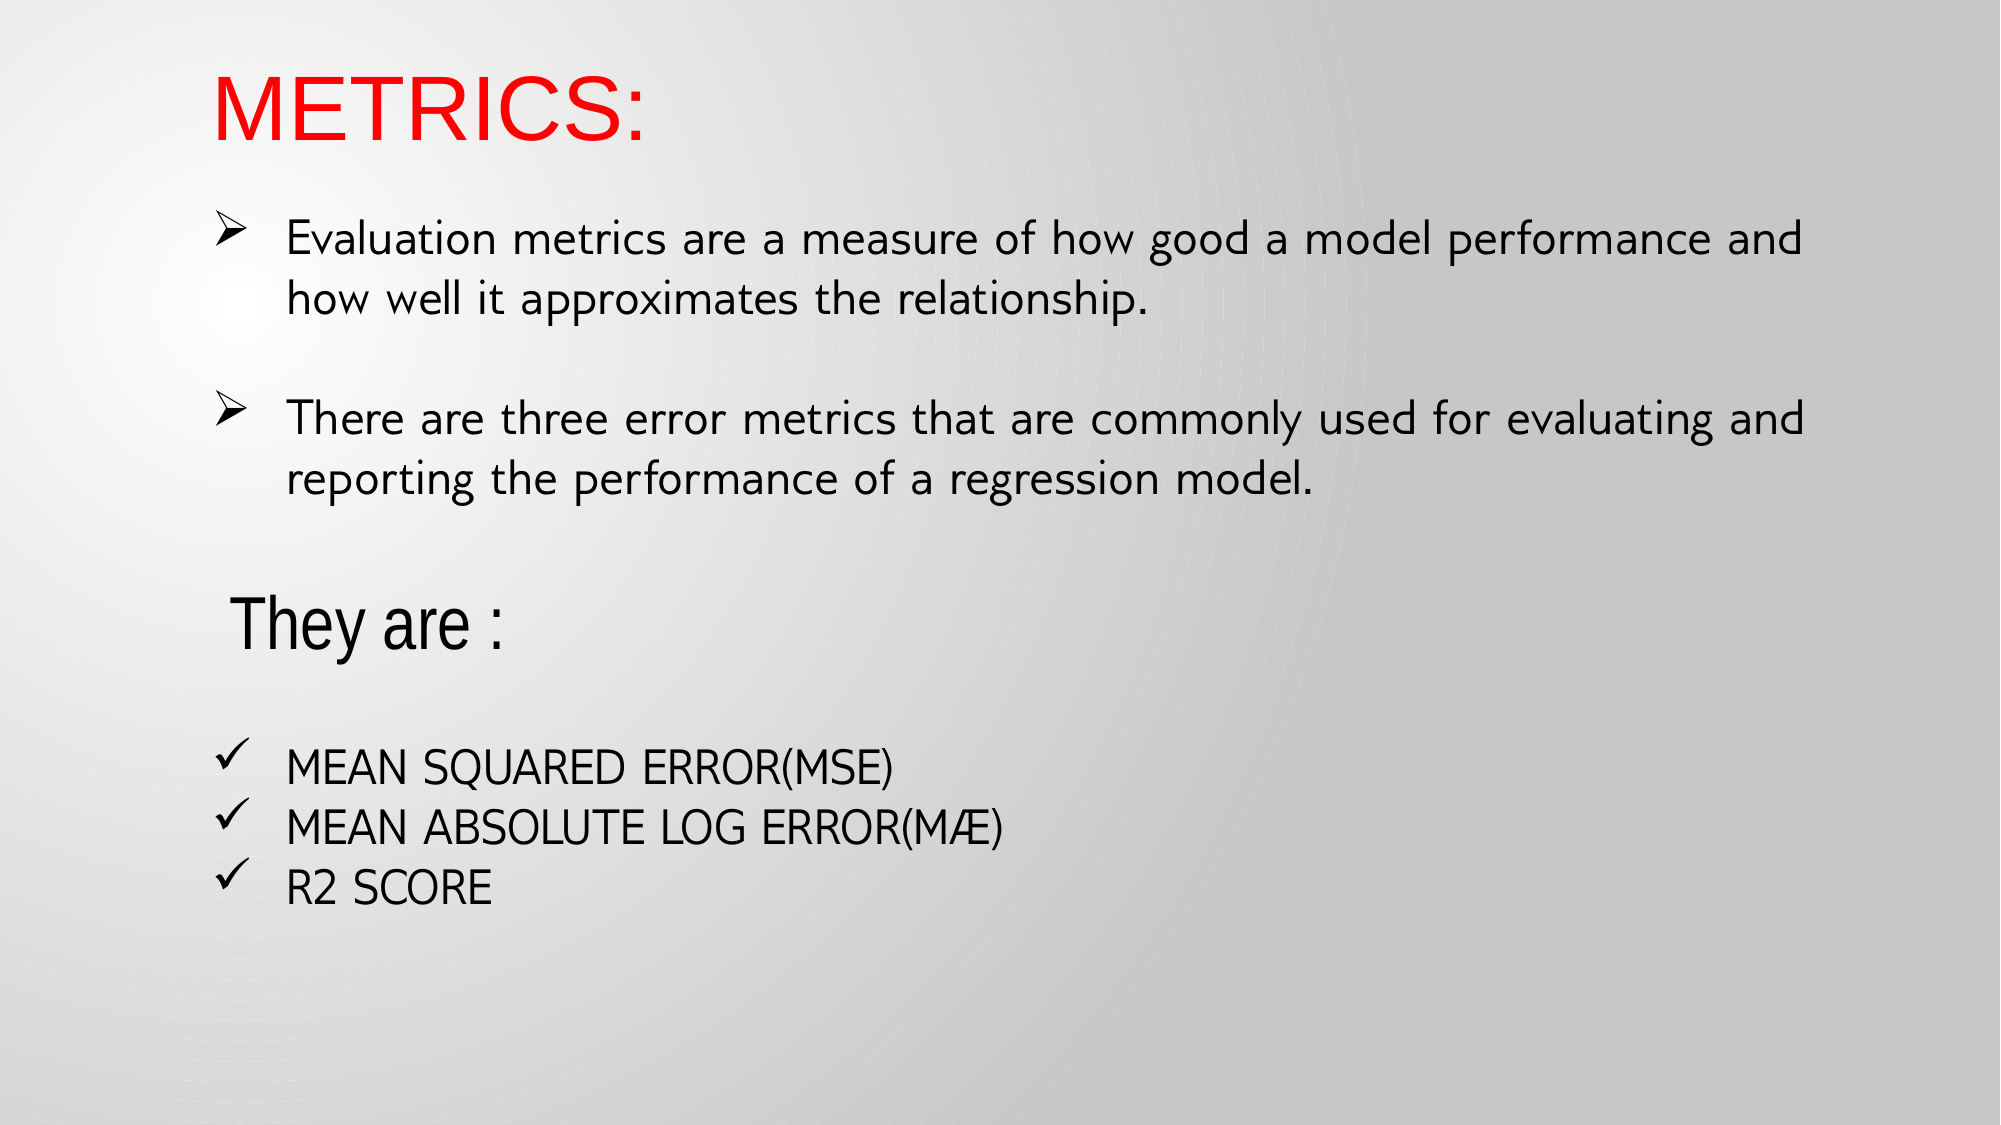

METRICS:

Evaluation metrics are a measure of how good a model performance and how well it approximates the relationship.

There are three error metrics that are commonly used for evaluating and reporting the performance of a regression model.

 They are :

MEAN SQUARED ERROR(MSE)
MEAN ABSOLUTE LOG ERROR(MAE)
R2 SCORE